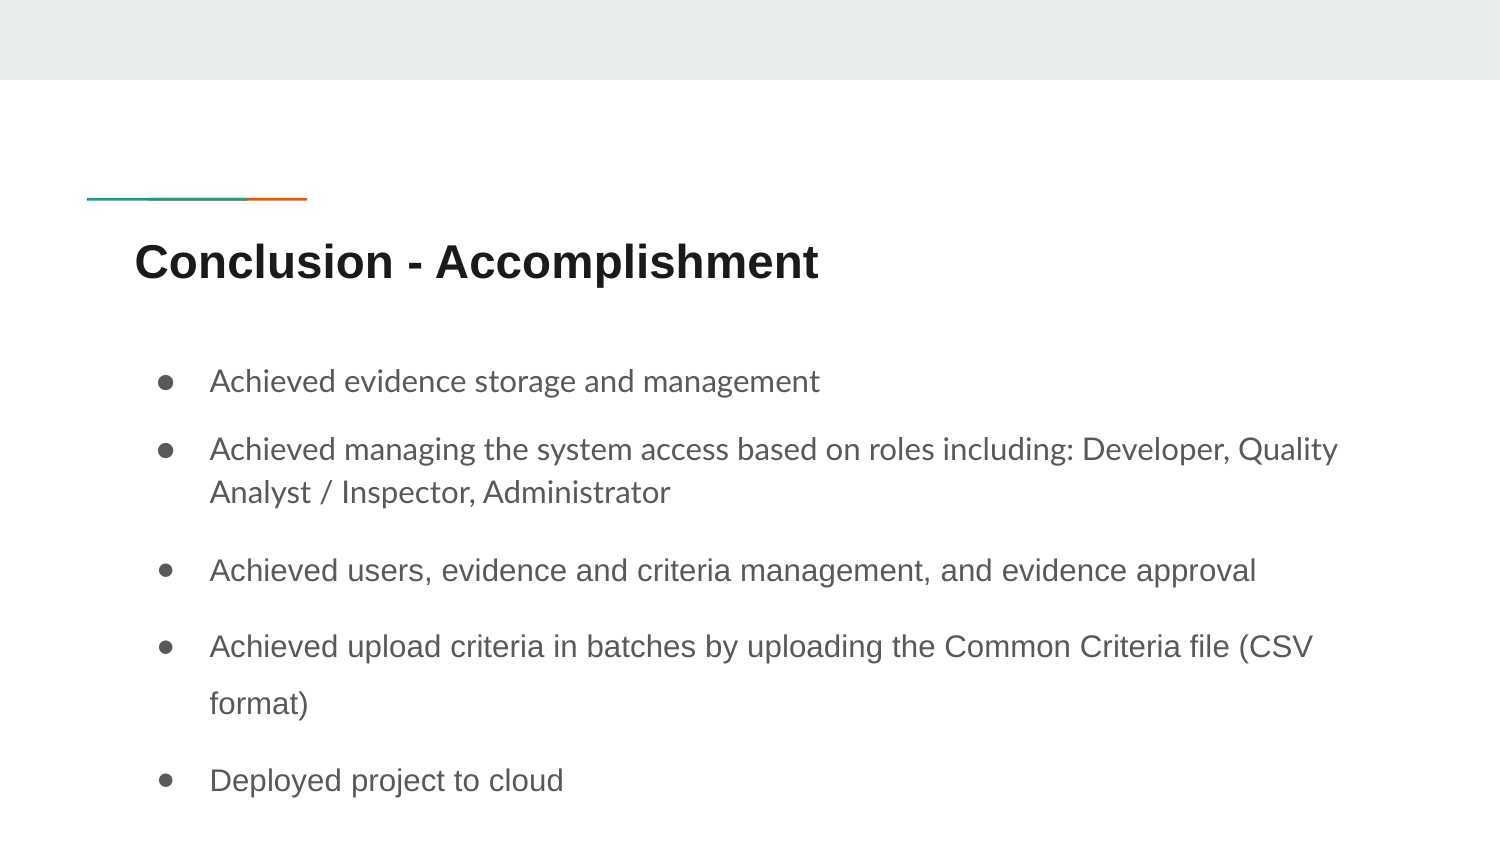

# Conclusion - Accomplishment
Achieved evidence storage and management
Achieved managing the system access based on roles including: Developer, Quality Analyst / Inspector, Administrator
Achieved users, evidence and criteria management, and evidence approval
Achieved upload criteria in batches by uploading the Common Criteria file (CSV format)
Deployed project to cloud